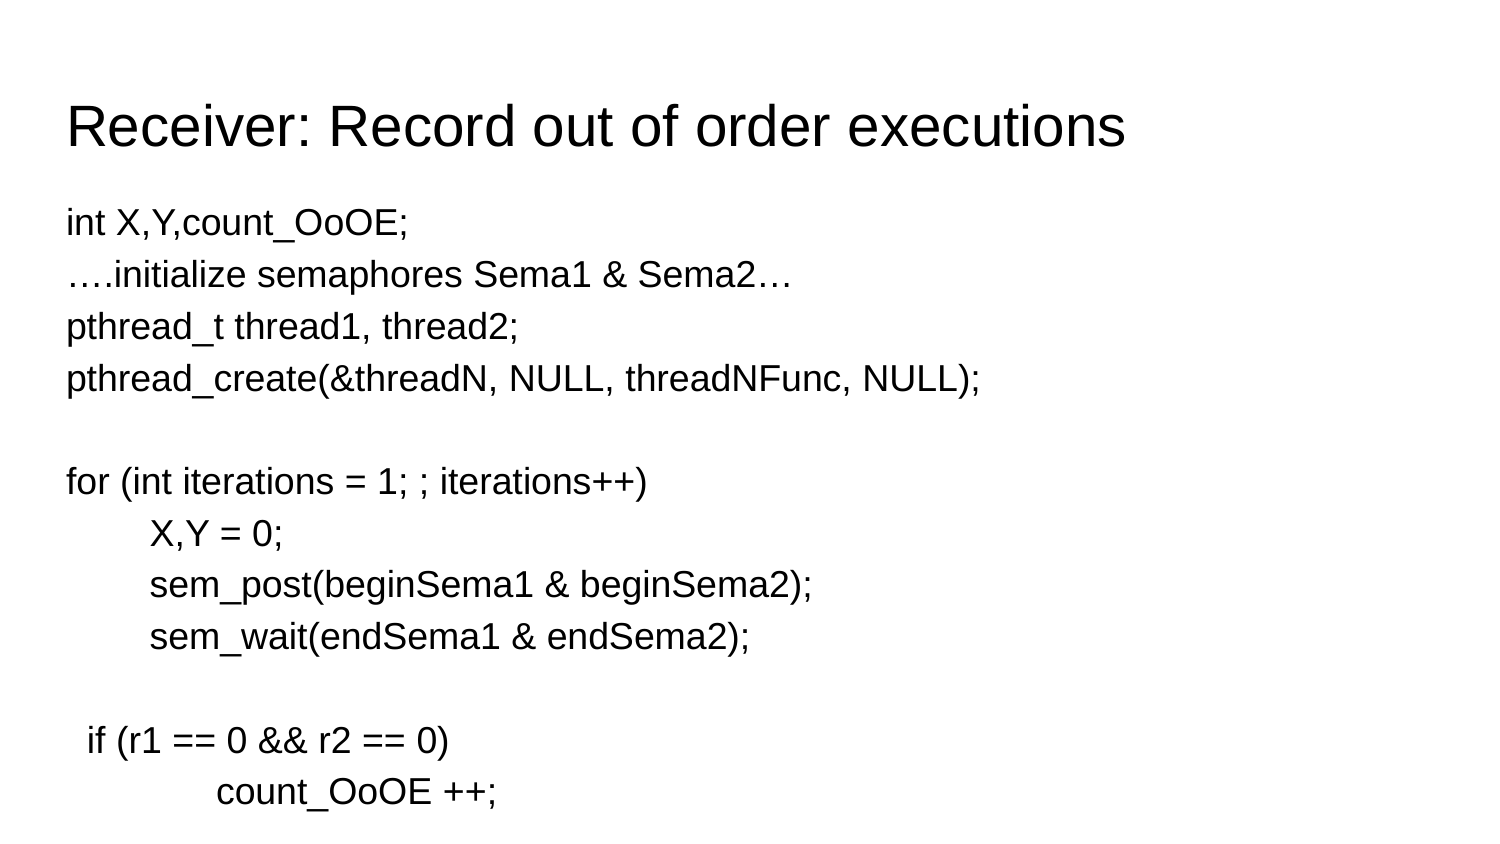

# Receiver: Record out of order executions
int X,Y,count_OoOE;
….initialize semaphores Sema1 & Sema2…
pthread_t thread1, thread2;
pthread_create(&threadN, NULL, threadNFunc, NULL);
for (int iterations = 1; ; iterations++)
        X,Y = 0;
        sem_post(beginSema1 & beginSema2);
        sem_wait(endSema1 & endSema2);
  if (r1 == 0 && r2 == 0)
  	count_OoOE ++;